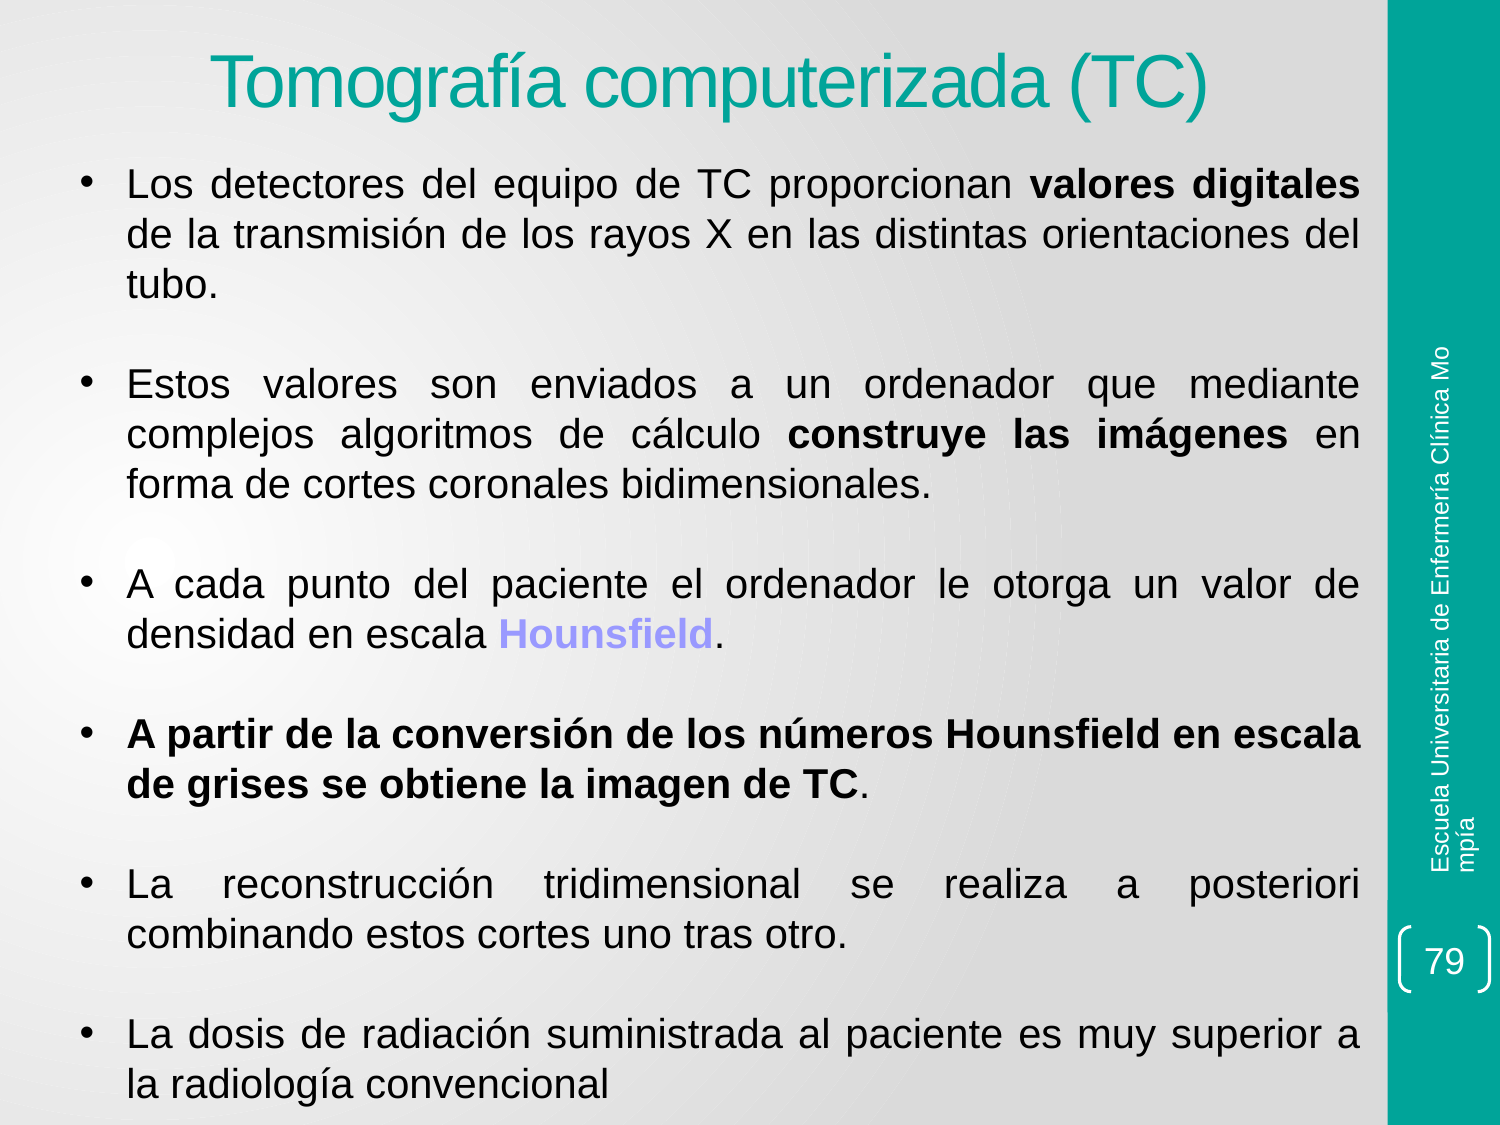

Tomografía computerizada (TC)

Los detectores del equipo de TC proporcionan valores digitales de la transmisión de los rayos X en las distintas orientaciones del tubo.

Estos valores son enviados a un ordenador que mediante complejos algoritmos de cálculo construye las imágenes en forma de cortes coronales bidimensionales.

A cada punto del paciente el ordenador le otorga un valor de densidad en escala Hounsfield.

A partir de la conversión de los números Hounsfield en escala de grises se obtiene la imagen de TC.

La reconstrucción tridimensional se realiza a posteriori combinando estos cortes uno tras otro.

La dosis de radiación suministrada al paciente es muy superior a la radiología convencional

Escuela Universitaria de Enfermería Clínica Mompía
79